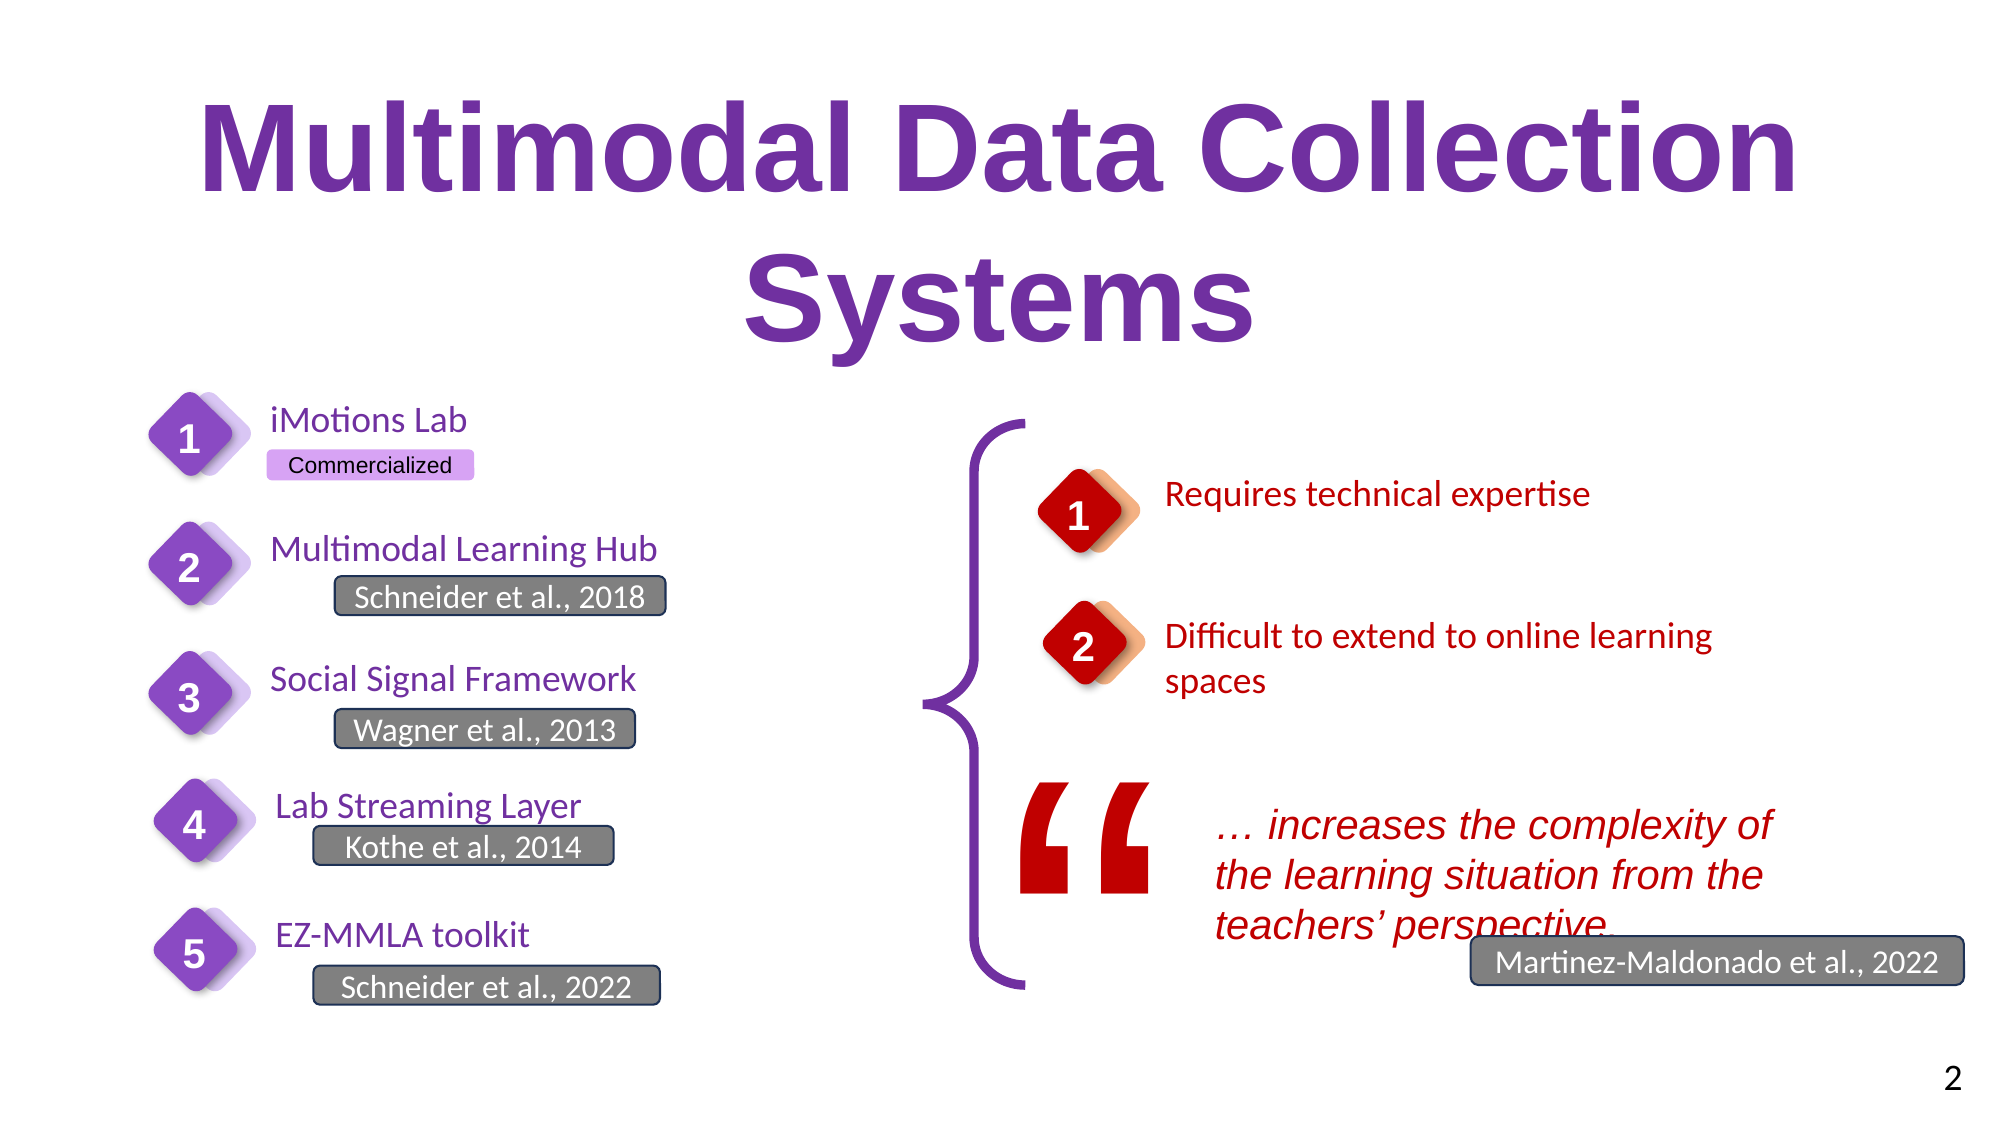

Multimodal Data Collection Systems
iMotions Lab

1

Commercialized
Requires technical expertise

1
Multimodal Learning Hub

2
Schneider et al., 2018
Difficult to extend to online learning spaces

2
“
Social Signal Framework

3
Wagner et al., 2013
Lab Streaming Layer

4
… increases the complexity of the learning situation from the teachers’ perspective.
Kothe et al., 2014
EZ-MMLA toolkit

5
Martinez-Maldonado et al., 2022
Schneider et al., 2022
2